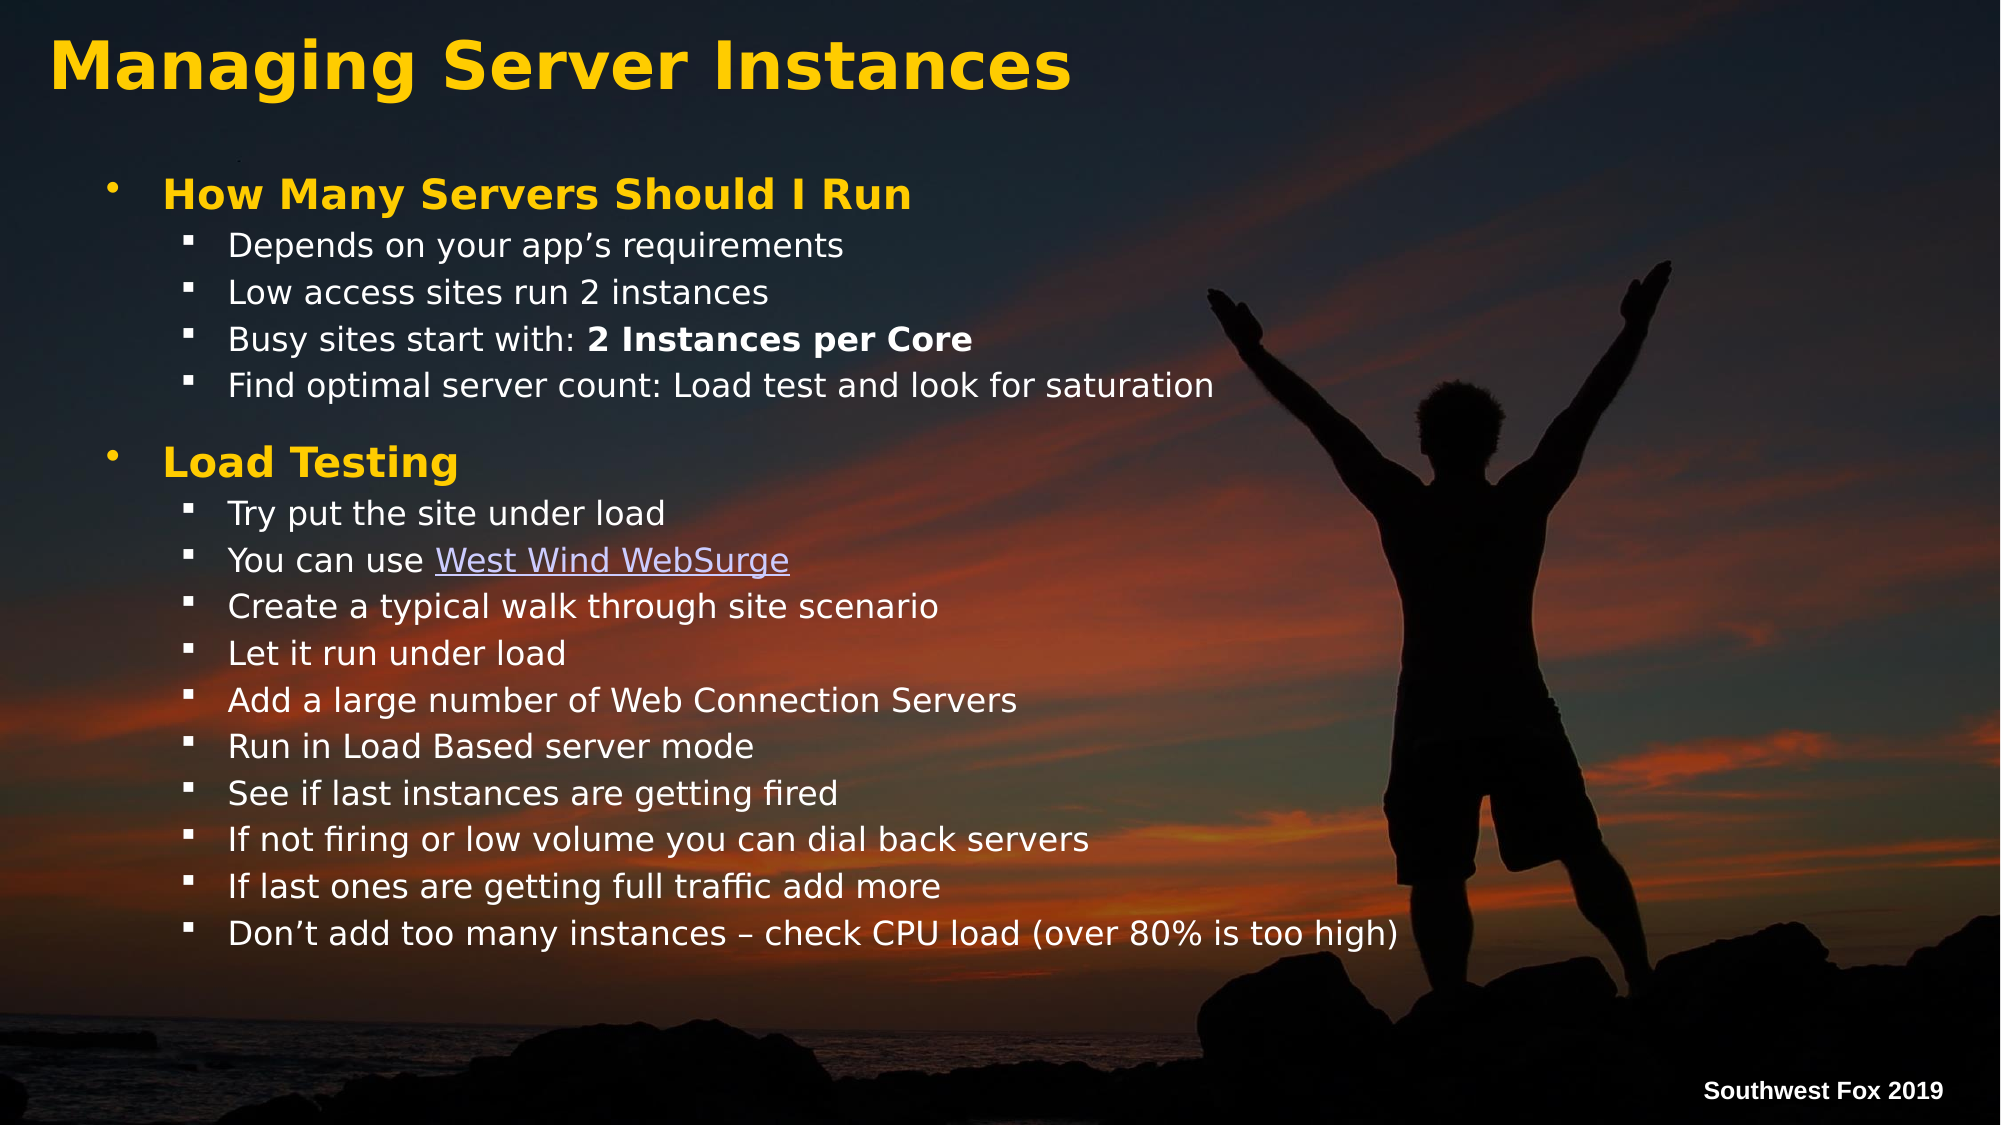

# Managing Server Instances
How Many Servers Should I Run
Depends on your app’s requirements
Low access sites run 2 instances
Busy sites start with: 2 Instances per Core
Find optimal server count: Load test and look for saturation
Load Testing
Try put the site under load
You can use West Wind WebSurge
Create a typical walk through site scenario
Let it run under load
Add a large number of Web Connection Servers
Run in Load Based server mode
See if last instances are getting fired
If not firing or low volume you can dial back servers
If last ones are getting full traffic add more
Don’t add too many instances – check CPU load (over 80% is too high)